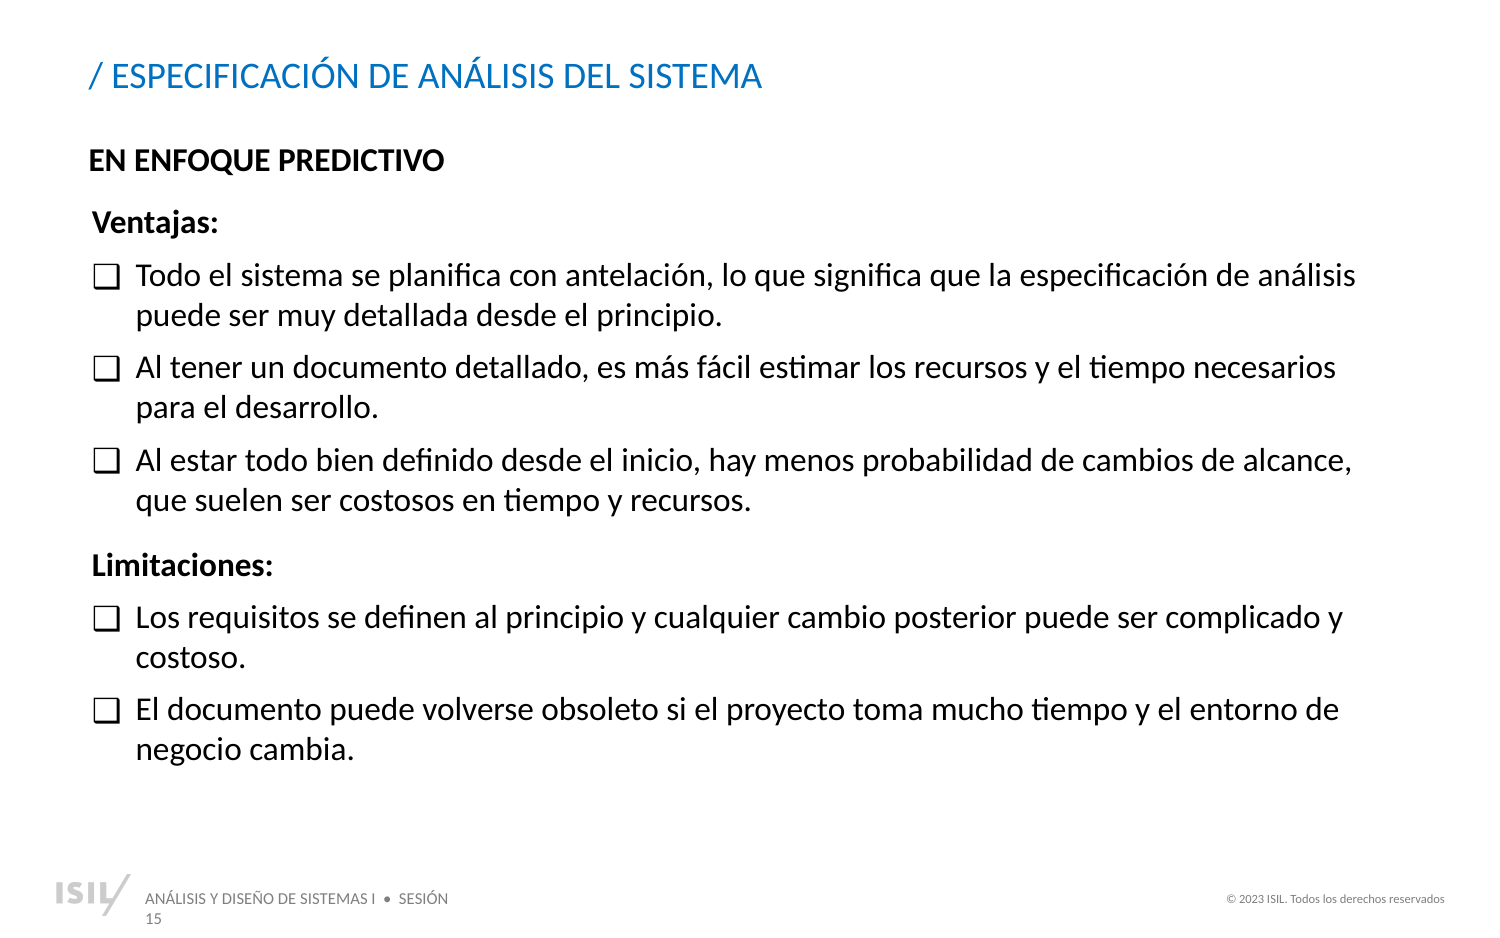

/ ESPECIFICACIÓN DE ANÁLISIS DEL SISTEMA
EN ENFOQUE PREDICTIVO
Ventajas:
Todo el sistema se planifica con antelación, lo que significa que la especificación de análisis puede ser muy detallada desde el principio.
Al tener un documento detallado, es más fácil estimar los recursos y el tiempo necesarios para el desarrollo.
Al estar todo bien definido desde el inicio, hay menos probabilidad de cambios de alcance, que suelen ser costosos en tiempo y recursos.
Limitaciones:
Los requisitos se definen al principio y cualquier cambio posterior puede ser complicado y costoso.
El documento puede volverse obsoleto si el proyecto toma mucho tiempo y el entorno de negocio cambia.